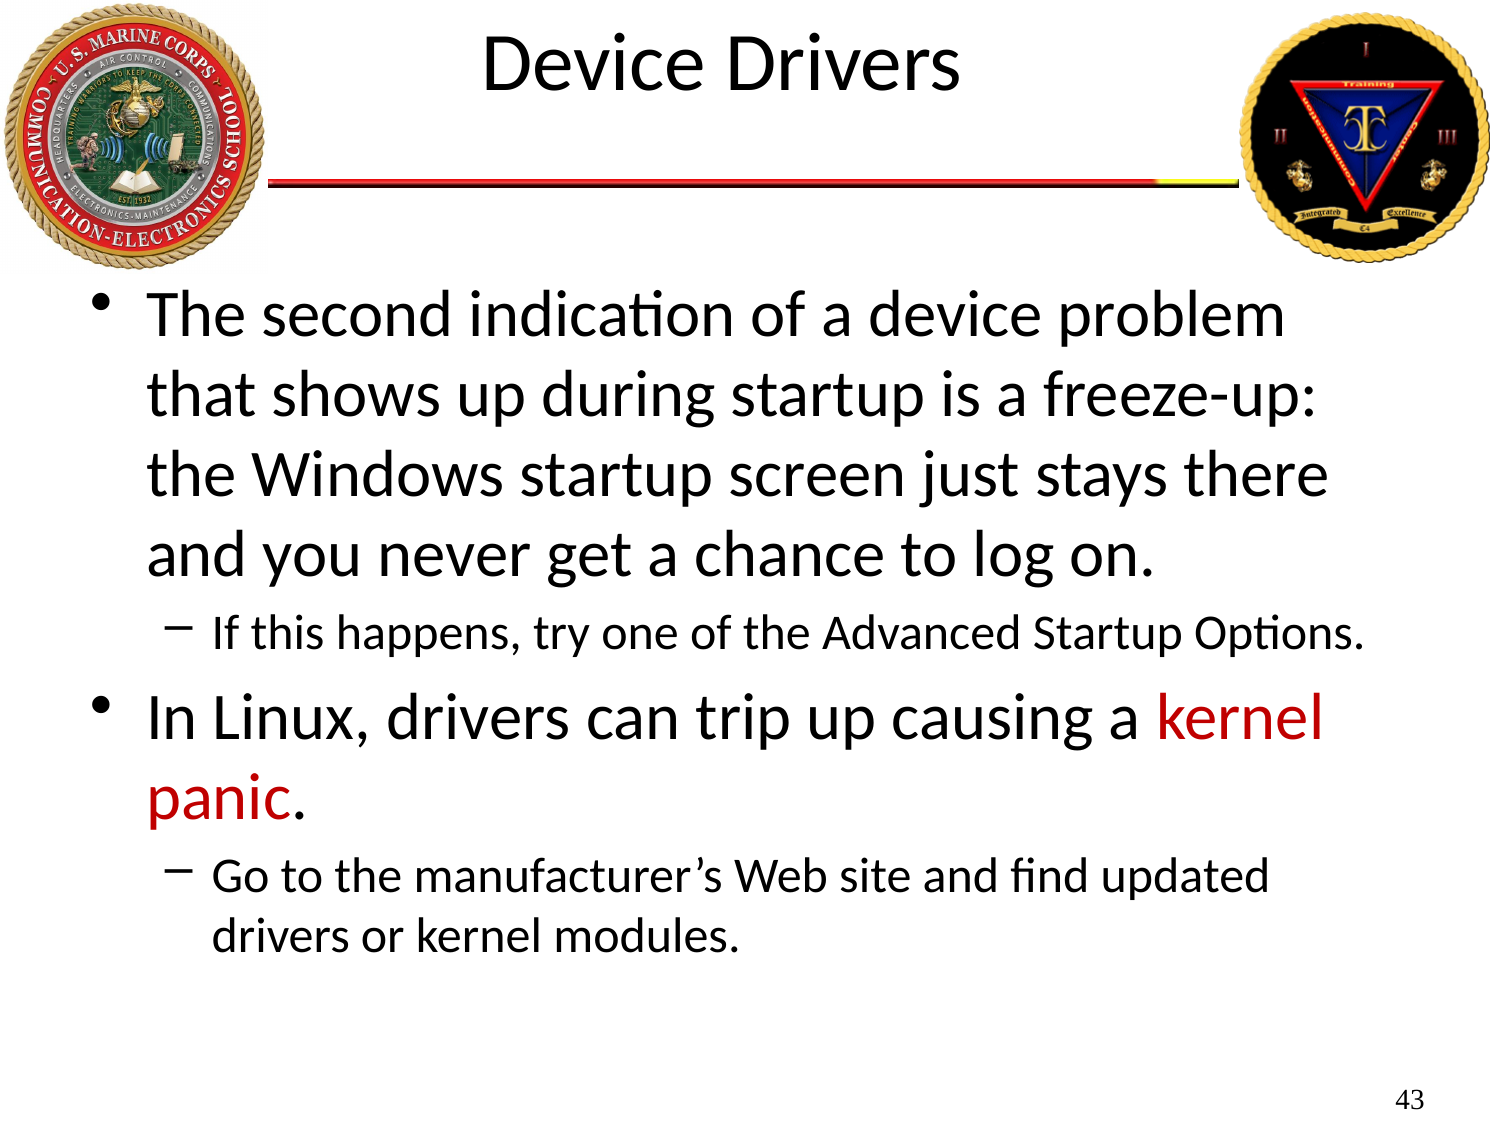

# Device Drivers
The second indication of a device problem that shows up during startup is a freeze-up: the Windows startup screen just stays there and you never get a chance to log on.
If this happens, try one of the Advanced Startup Options.
In Linux, drivers can trip up causing a kernel panic.
Go to the manufacturer’s Web site and find updated drivers or kernel modules.